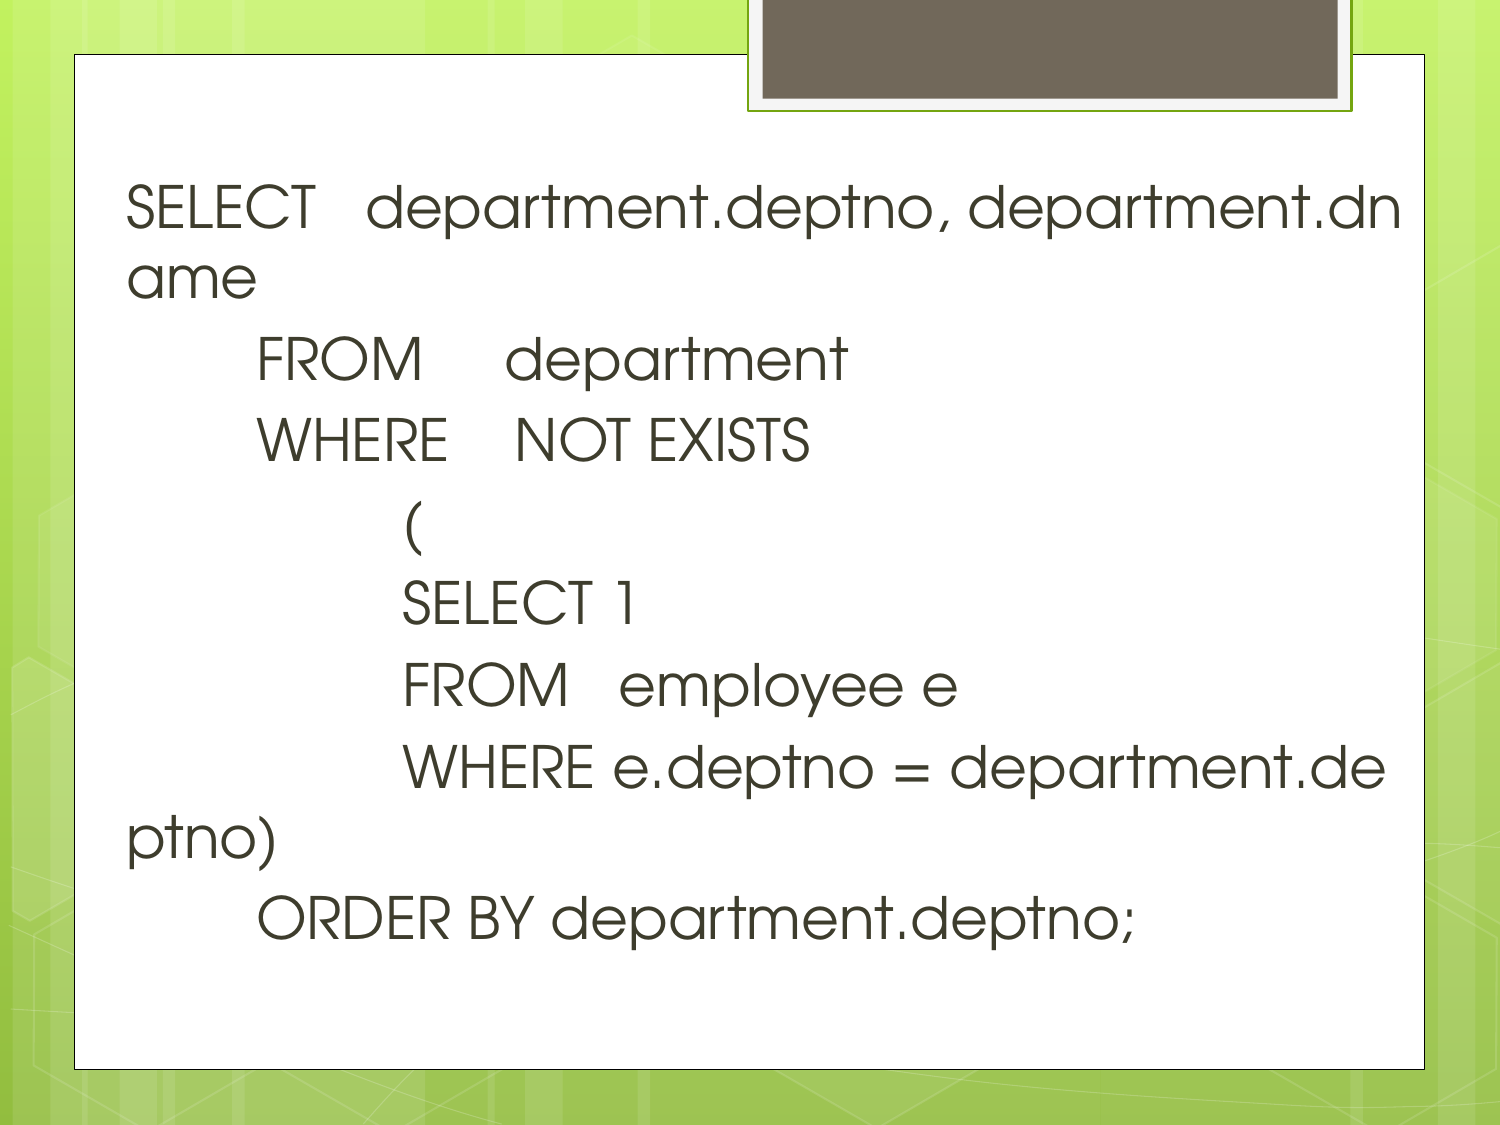

SELECT   department.deptno, department.dname
        FROM     department
        WHERE    NOT EXISTS
                 (
                 SELECT 1
                 FROM   employee e
                 WHERE e.deptno = department.deptno)
        ORDER BY department.deptno;